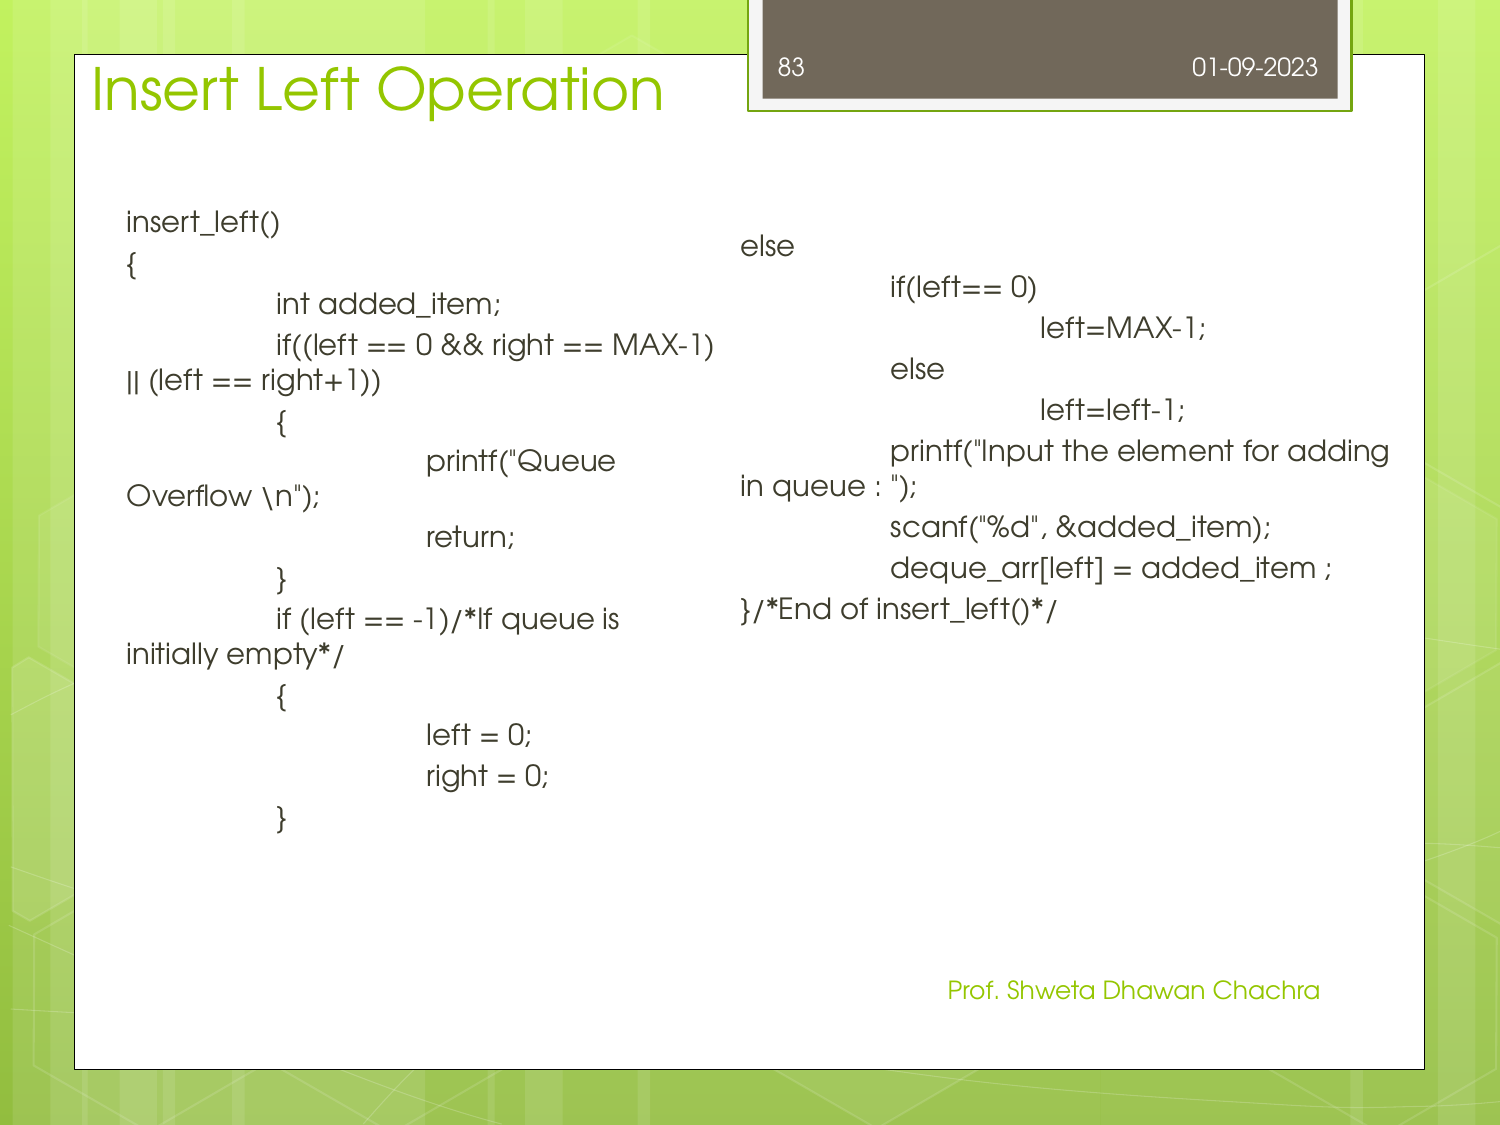

83
01-09-2023
# Insert Left Operation
insert_left()
{
	int added_item;
	if((left == 0 && right == MAX-1) || (left == right+1))
	{
		printf("Queue Overflow \n");
		return;
	}
	if (left == -1)/*If queue is initially empty*/
	{
		left = 0;
		right = 0;
	}
else
	if(left== 0)
		left=MAX-1;
	else
		left=left-1;
	printf("Input the element for adding in queue : ");
	scanf("%d", &added_item);
	deque_arr[left] = added_item ;
}/*End of insert_left()*/
Prof. Shweta Dhawan Chachra